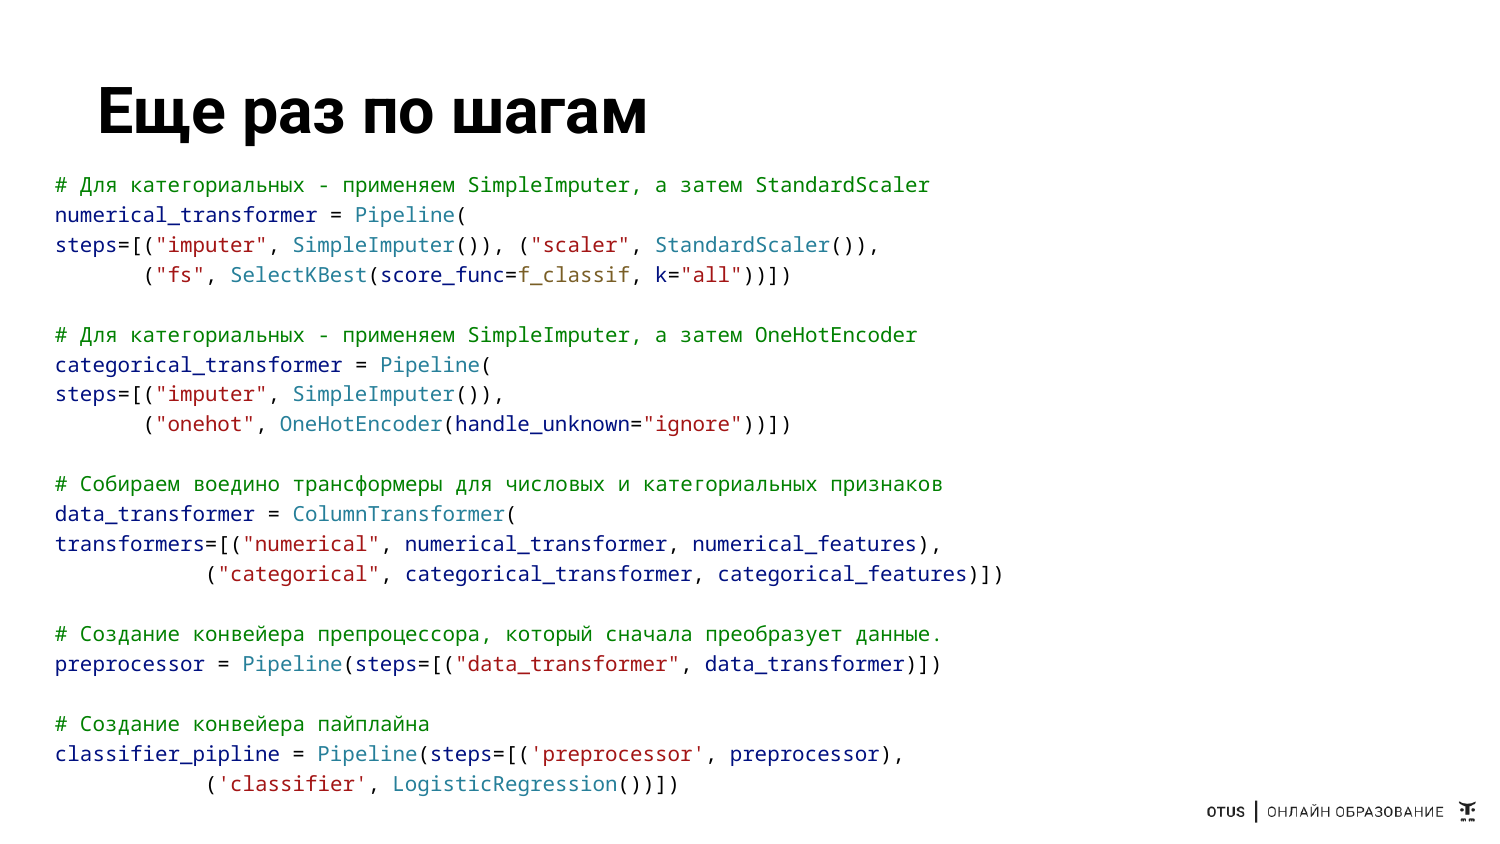

# Еще раз по шагам
# Для категориальных - применяем SimpleImputer, а затем StandardScaler
numerical_transformer = Pipeline(
steps=[("imputer", SimpleImputer()), ("scaler", StandardScaler()),
       ("fs", SelectKBest(score_func=f_classif, k="all"))])

# Для категориальных - применяем SimpleImputer, а затем OneHotEncoder
categorical_transformer = Pipeline(
steps=[("imputer", SimpleImputer()),
       ("onehot", OneHotEncoder(handle_unknown="ignore"))])

# Собираем воедино трансформеры для числовых и категориальных признаков
data_transformer = ColumnTransformer(
transformers=[("numerical", numerical_transformer, numerical_features),
	("categorical", categorical_transformer, categorical_features)])

# Создание конвейера препроцессора, который сначала преобразует данные.
preprocessor = Pipeline(steps=[("data_transformer", data_transformer)])

# Создание конвейера пайплайна
classifier_pipline = Pipeline(steps=[('preprocessor', preprocessor),
	('classifier', LogisticRegression())])